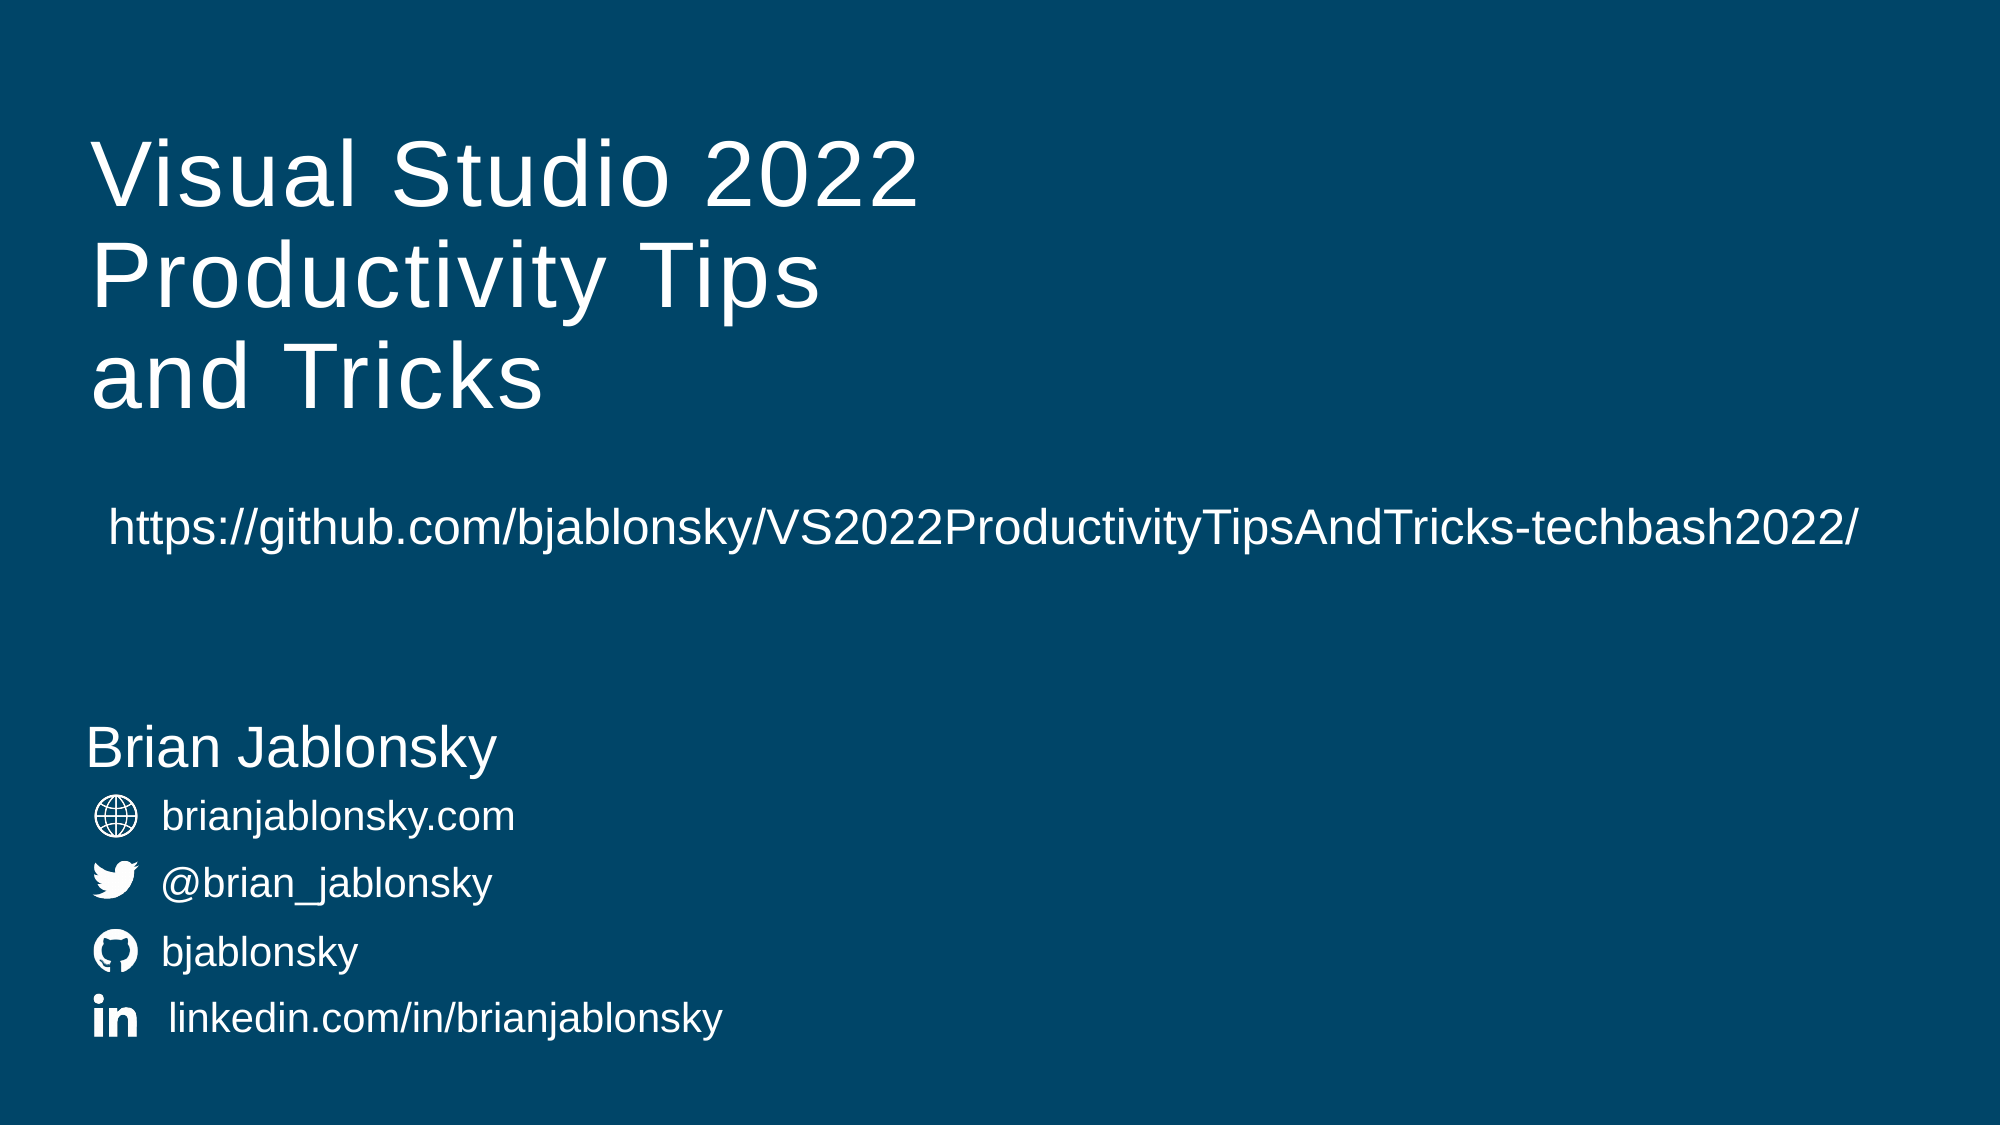

# Visual Studio 2022 Productivity Tips and Tricks
https://github.com/bjablonsky/VS2022ProductivityTipsAndTricks-techbash2022/